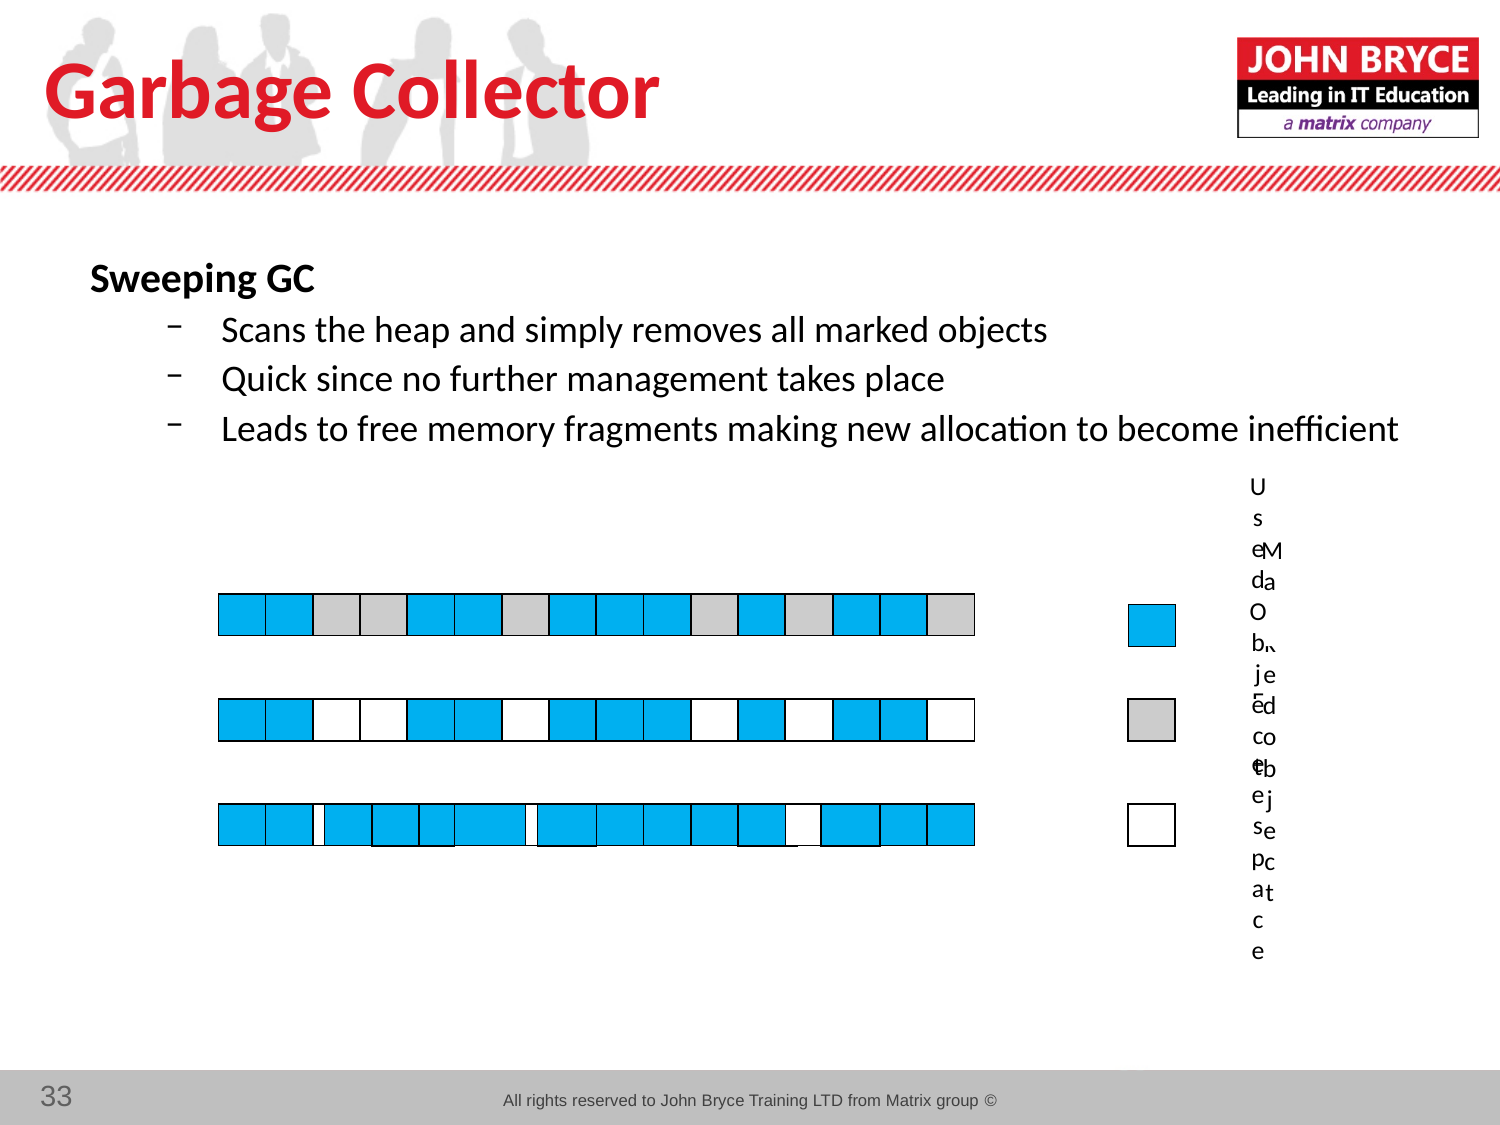

# Garbage Collector
Sweeping GC
Scans the heap and simply removes all marked objects
Quick since no further management takes place
Leads to free memory fragments making new allocation to become inefficient

Used Object

Marked object

Free space